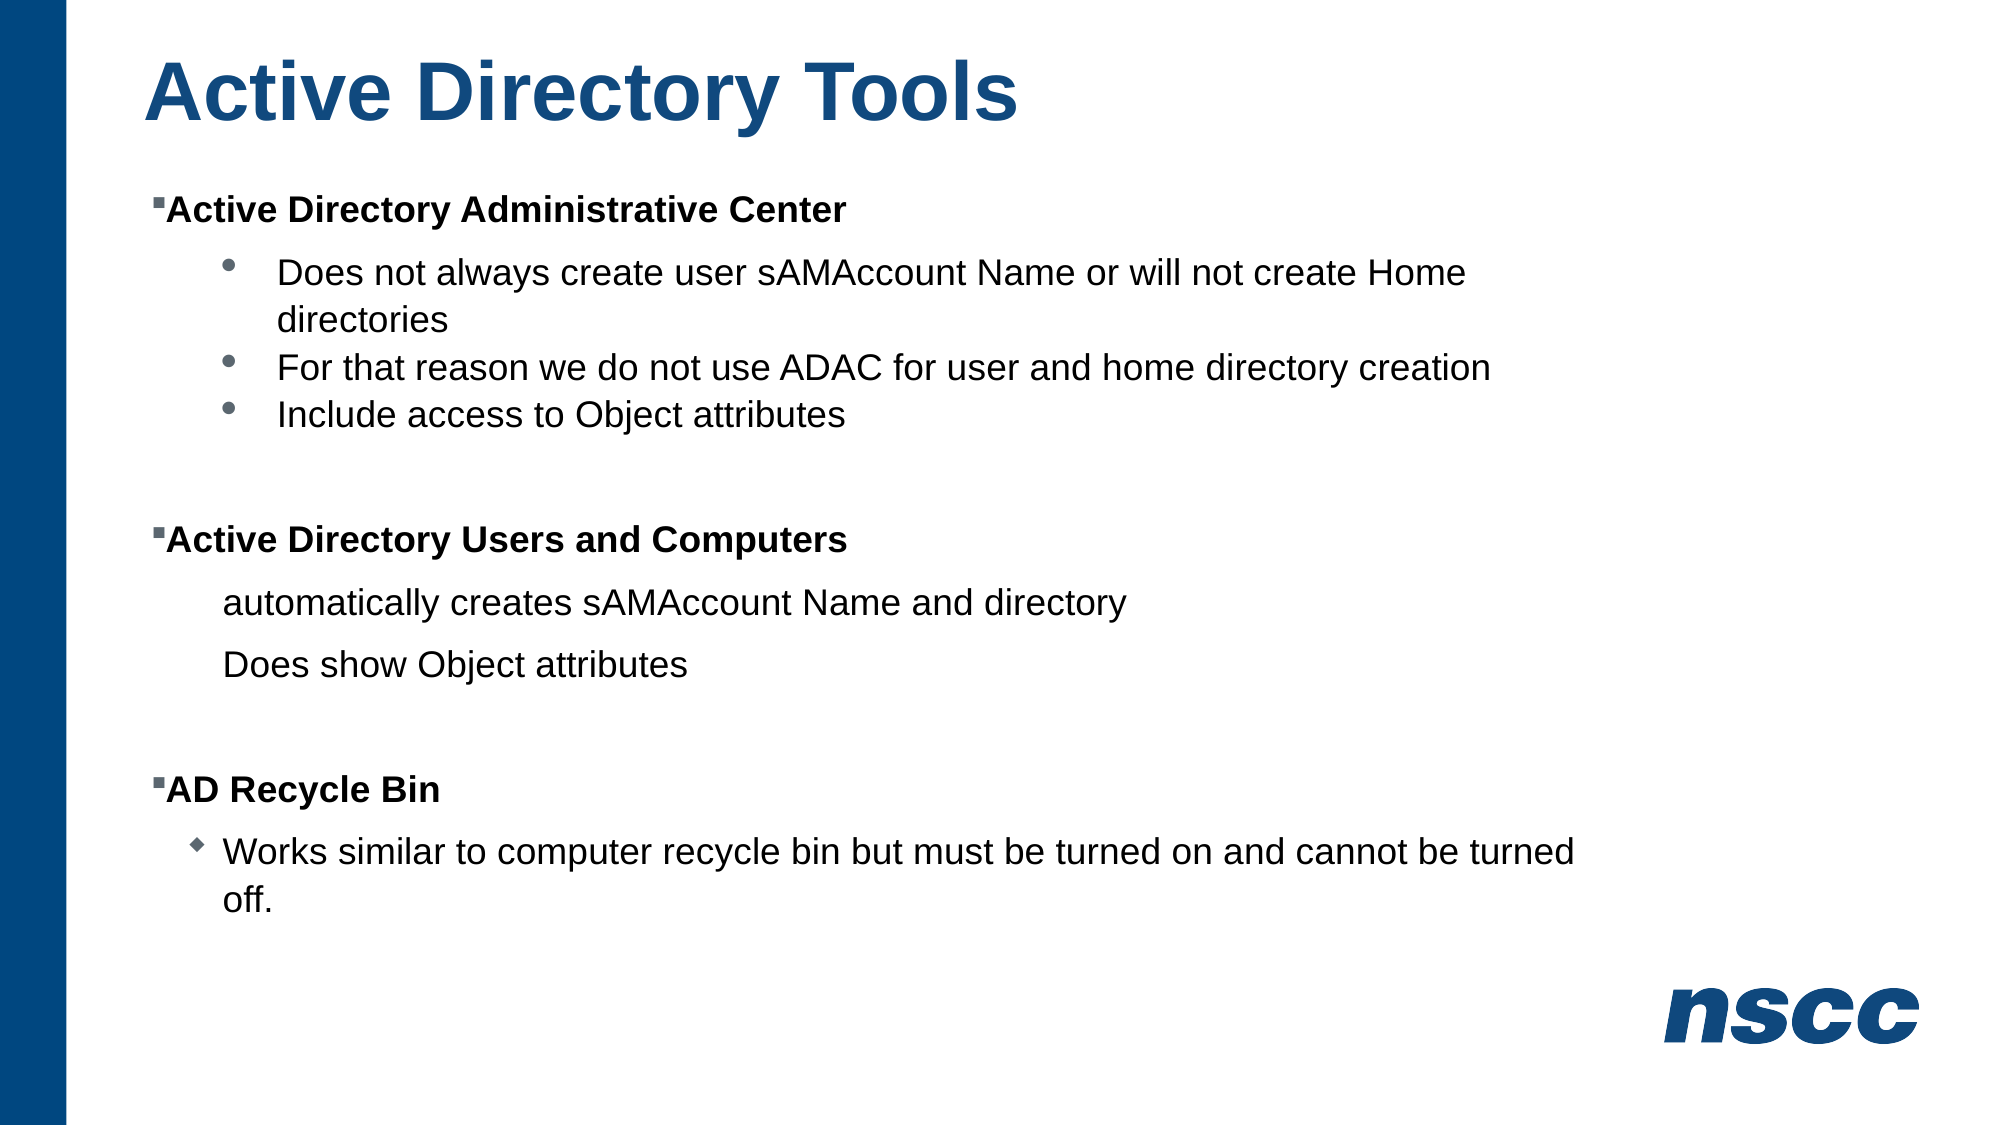

# Active Directory Tools
Active Directory Administrative Center
Does not always create user sAMAccount Name or will not create Home directories
For that reason we do not use ADAC for user and home directory creation
Include access to Object attributes

Active Directory Users and Computers
automatically creates sAMAccount Name and directory
Does show Object attributes

AD Recycle Bin
Works similar to computer recycle bin but must be turned on and cannot be turned off.